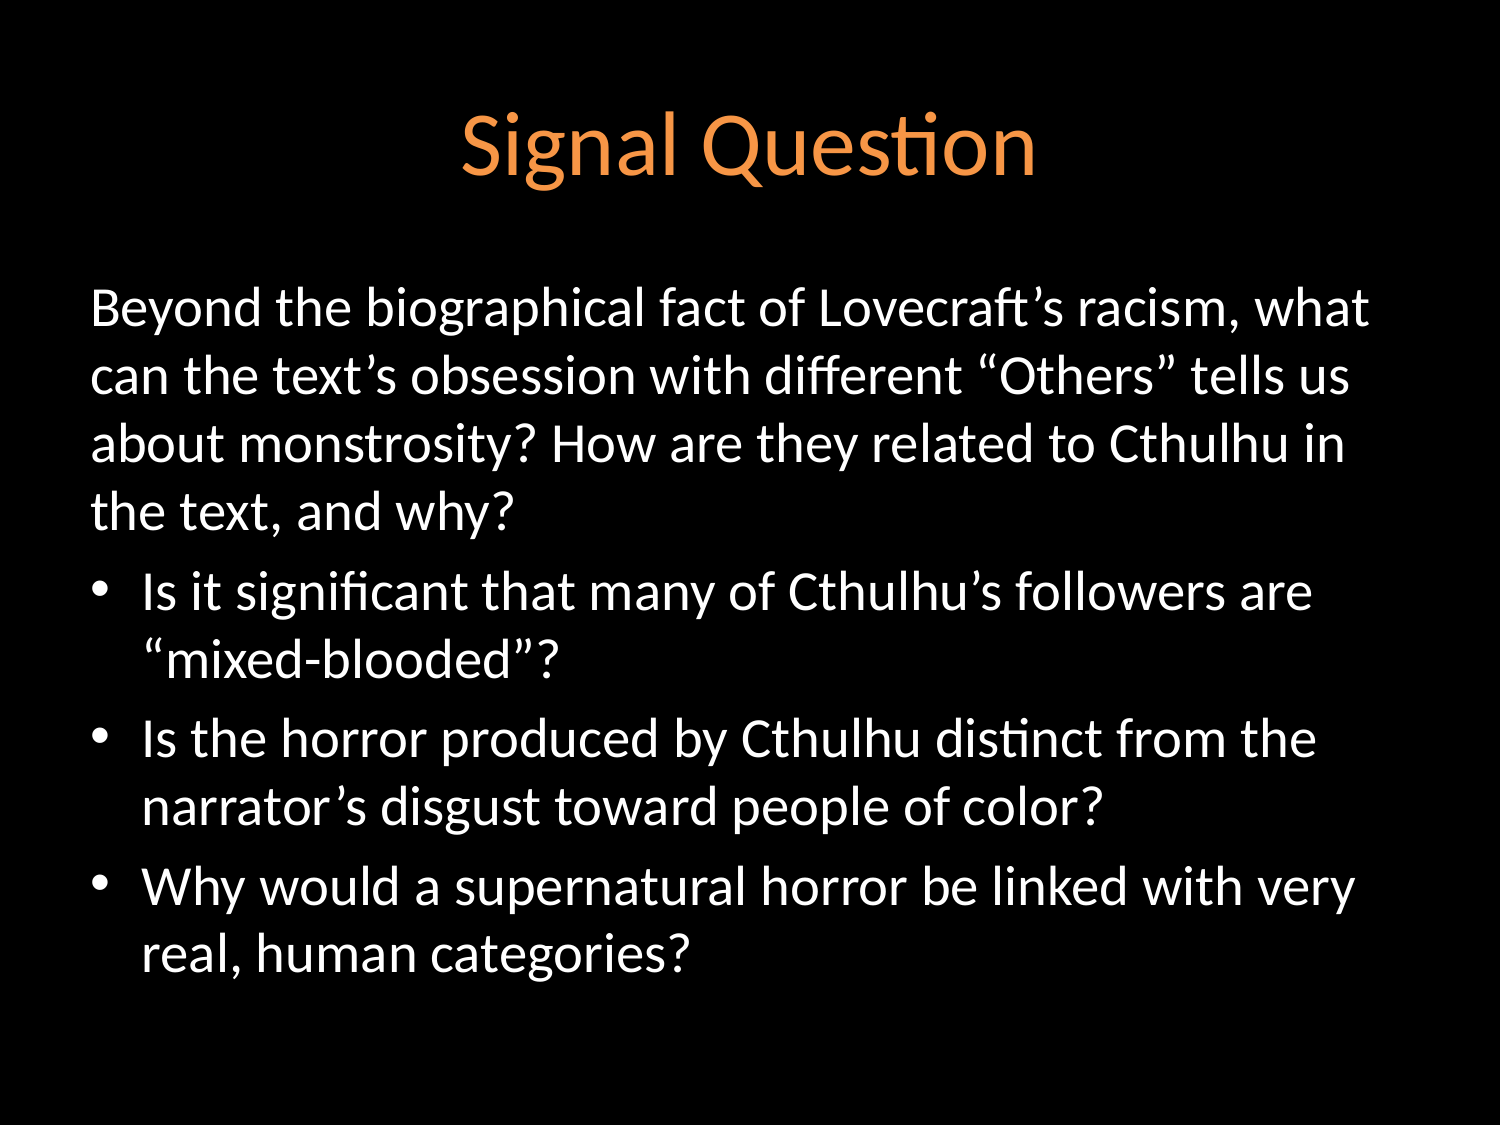

# Signal Question
Beyond the biographical fact of Lovecraft’s racism, what can the text’s obsession with different “Others” tells us about monstrosity? How are they related to Cthulhu in the text, and why?
Is it significant that many of Cthulhu’s followers are “mixed-blooded”?
Is the horror produced by Cthulhu distinct from the narrator’s disgust toward people of color?
Why would a supernatural horror be linked with very real, human categories?